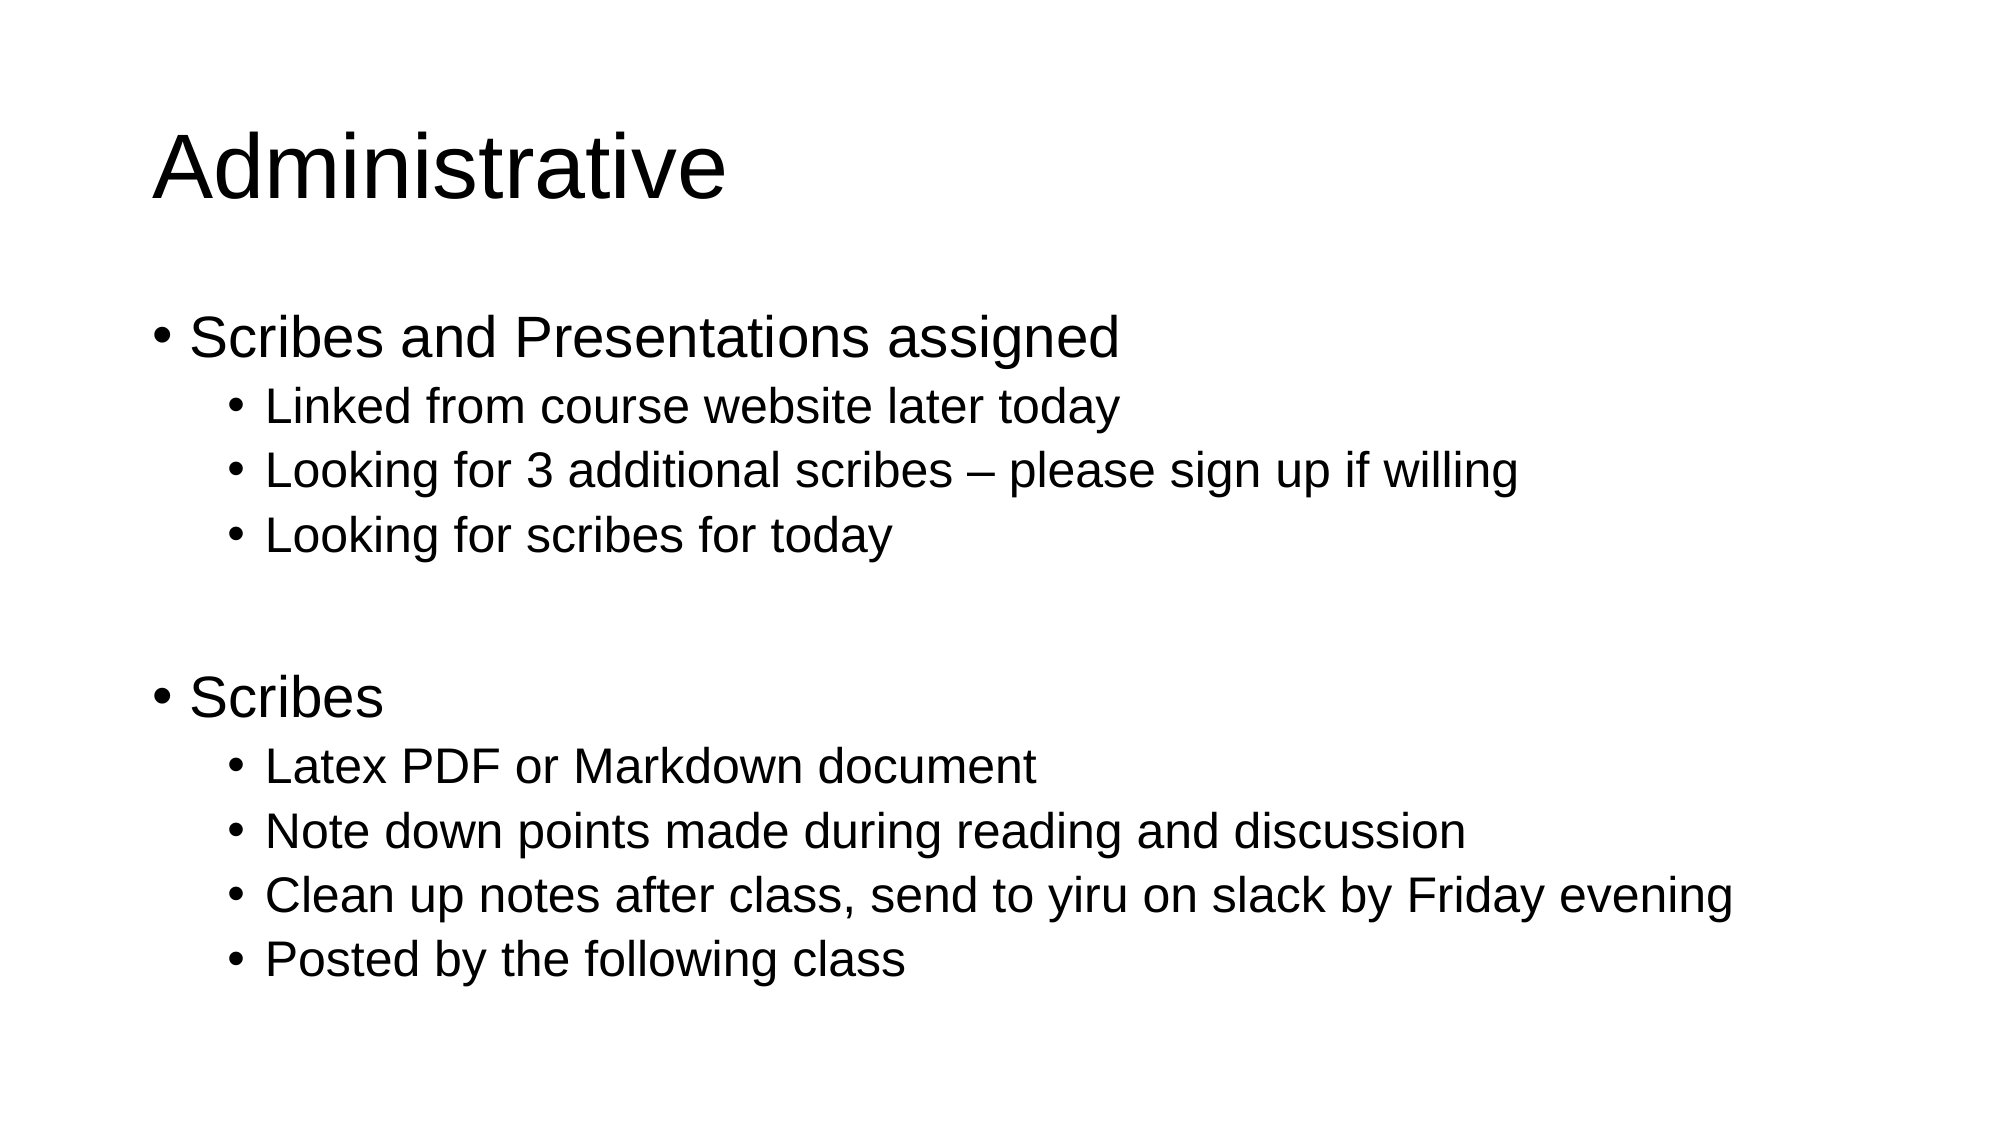

# Administrative
Scribes and Presentations assigned
Linked from course website later today
Looking for 3 additional scribes – please sign up if willing
Looking for scribes for today

Scribes
Latex PDF or Markdown document
Note down points made during reading and discussion
Clean up notes after class, send to yiru on slack by Friday evening
Posted by the following class